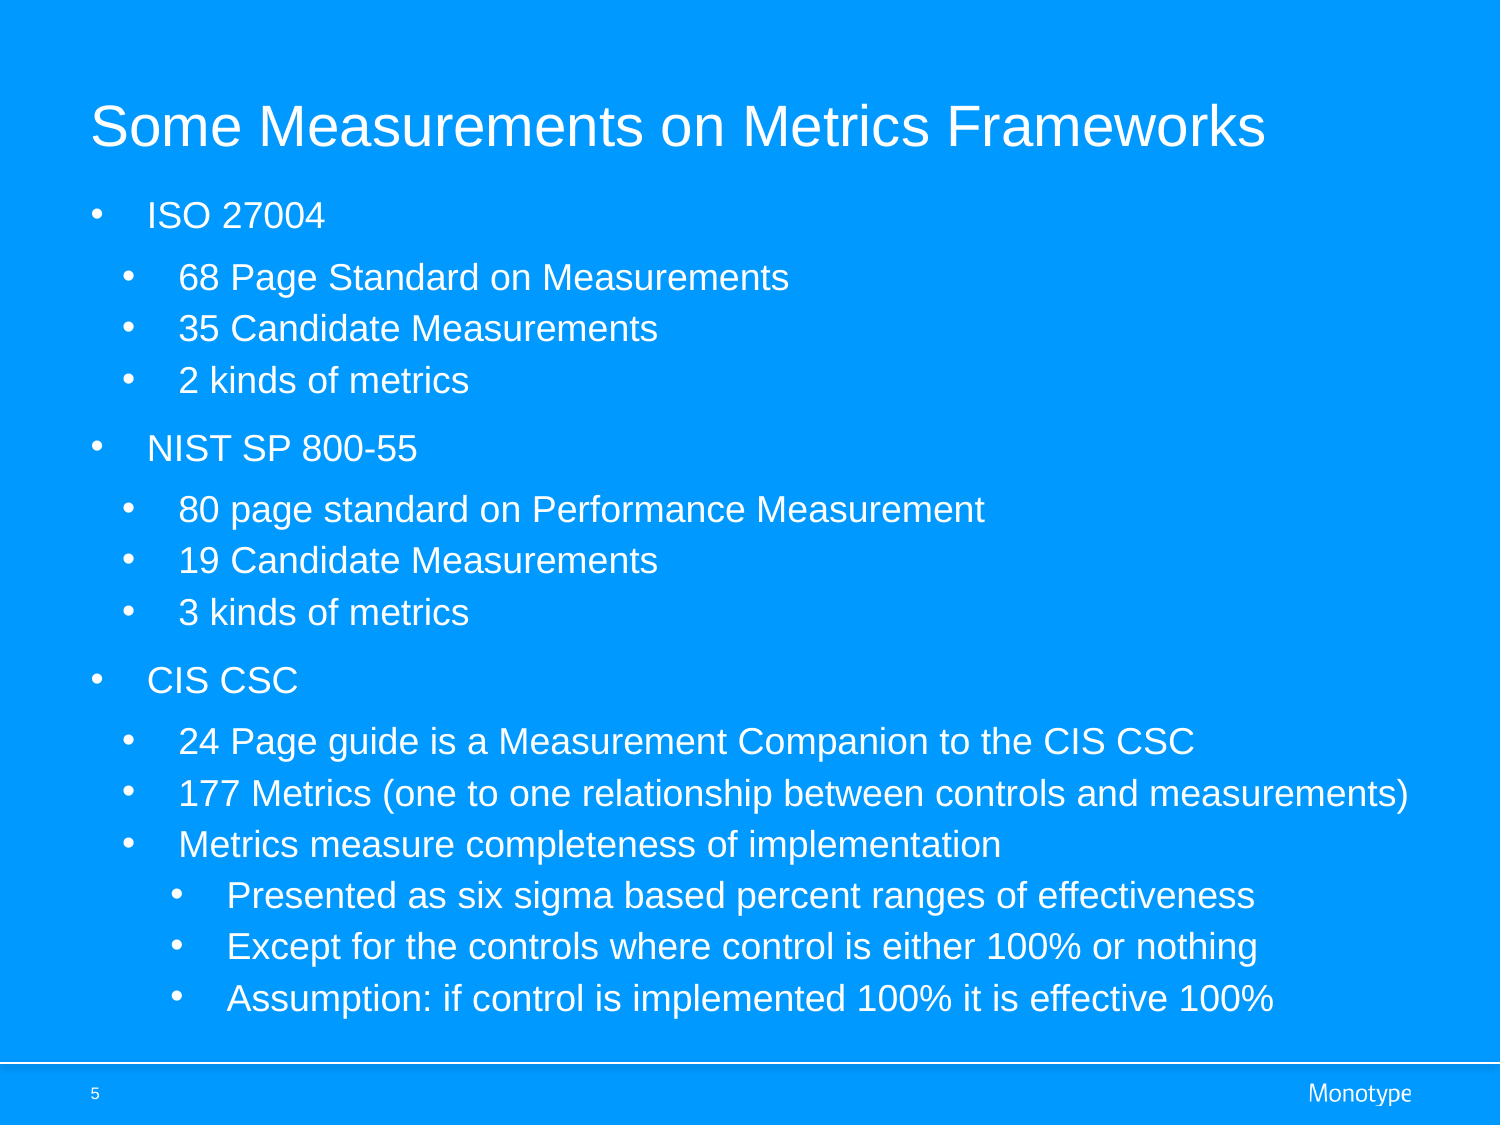

# Some Measurements on Metrics Frameworks
ISO 27004
68 Page Standard on Measurements
35 Candidate Measurements
2 kinds of metrics
NIST SP 800-55
80 page standard on Performance Measurement
19 Candidate Measurements
3 kinds of metrics
CIS CSC
24 Page guide is a Measurement Companion to the CIS CSC
177 Metrics (one to one relationship between controls and measurements)
Metrics measure completeness of implementation
Presented as six sigma based percent ranges of effectiveness
Except for the controls where control is either 100% or nothing
Assumption: if control is implemented 100% it is effective 100%

5